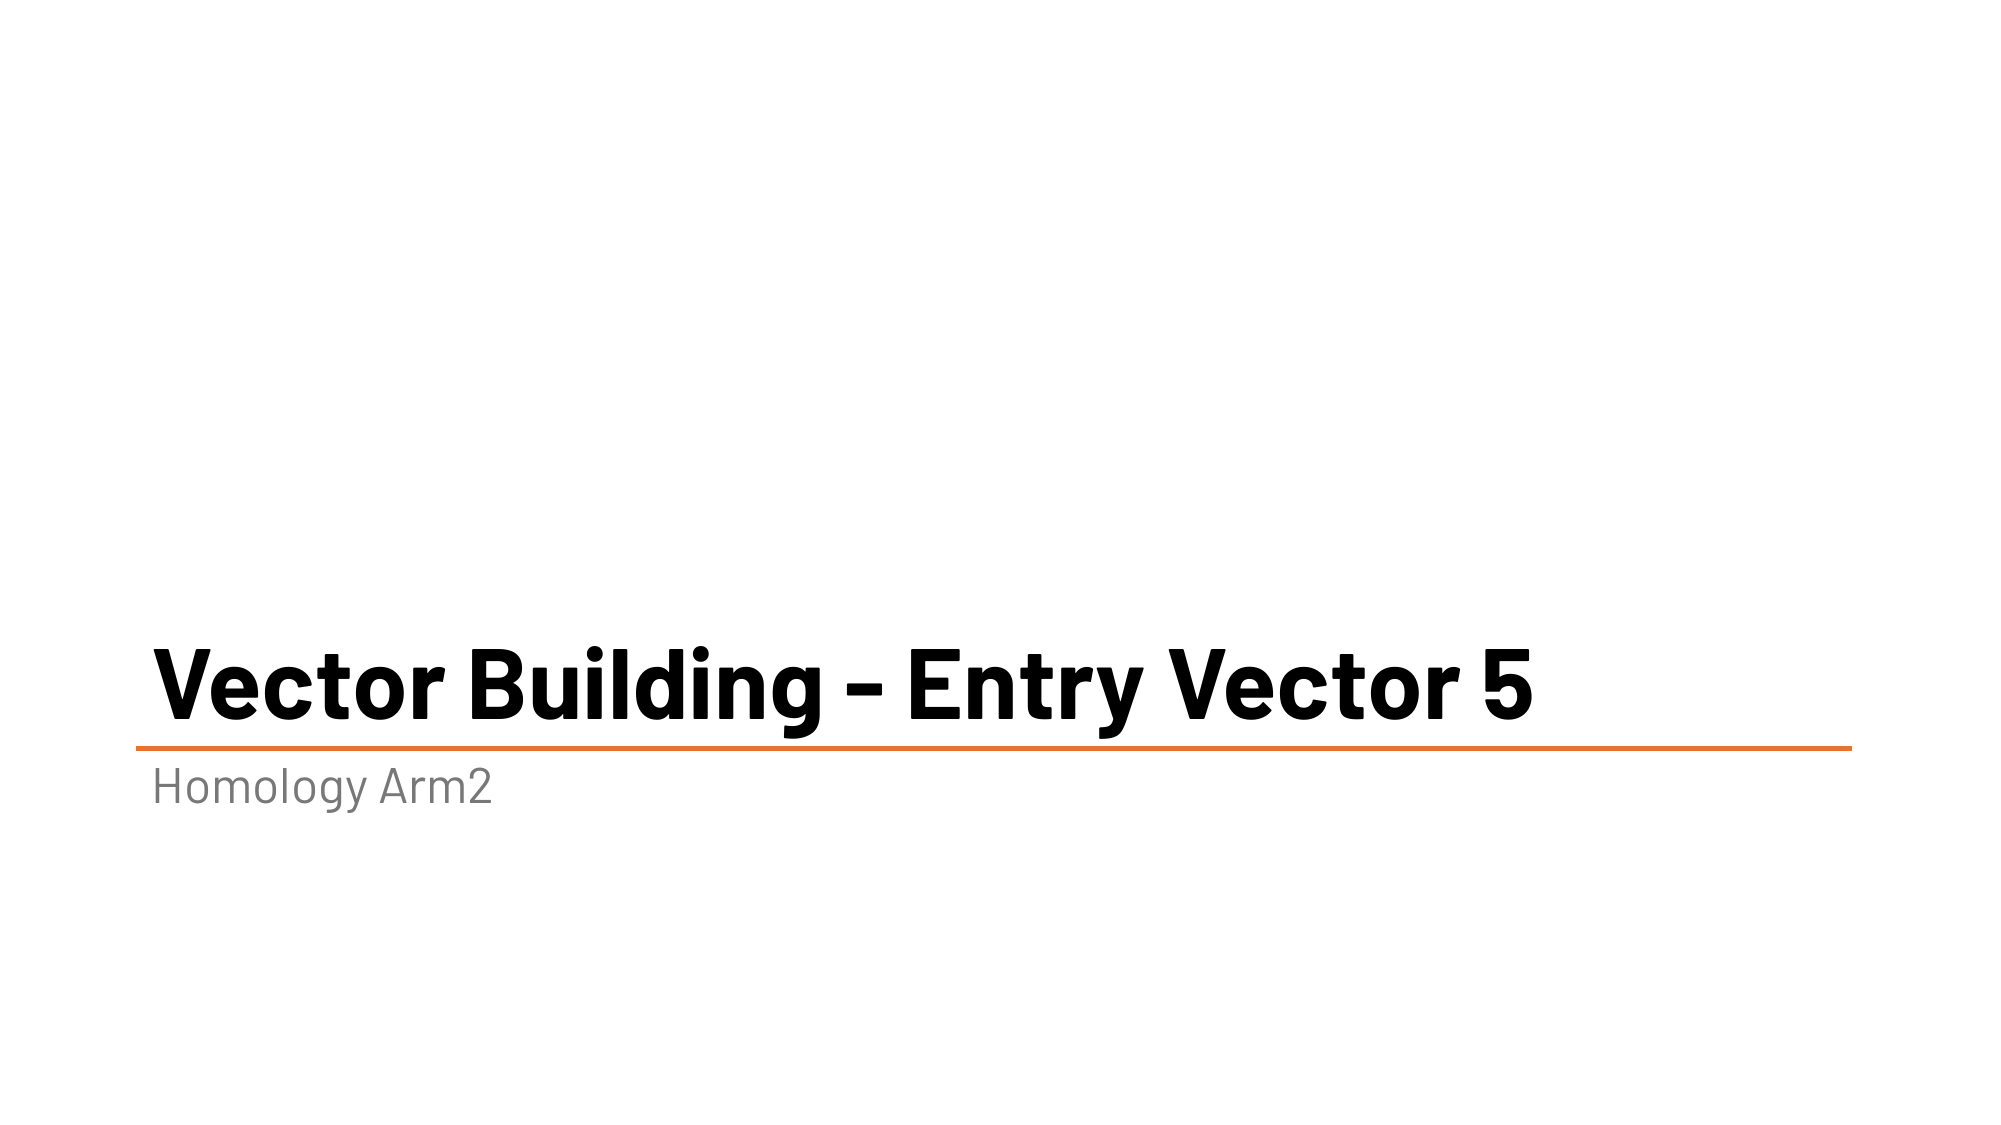

# Vector Building - Entry Vector 5
Homology Arm2